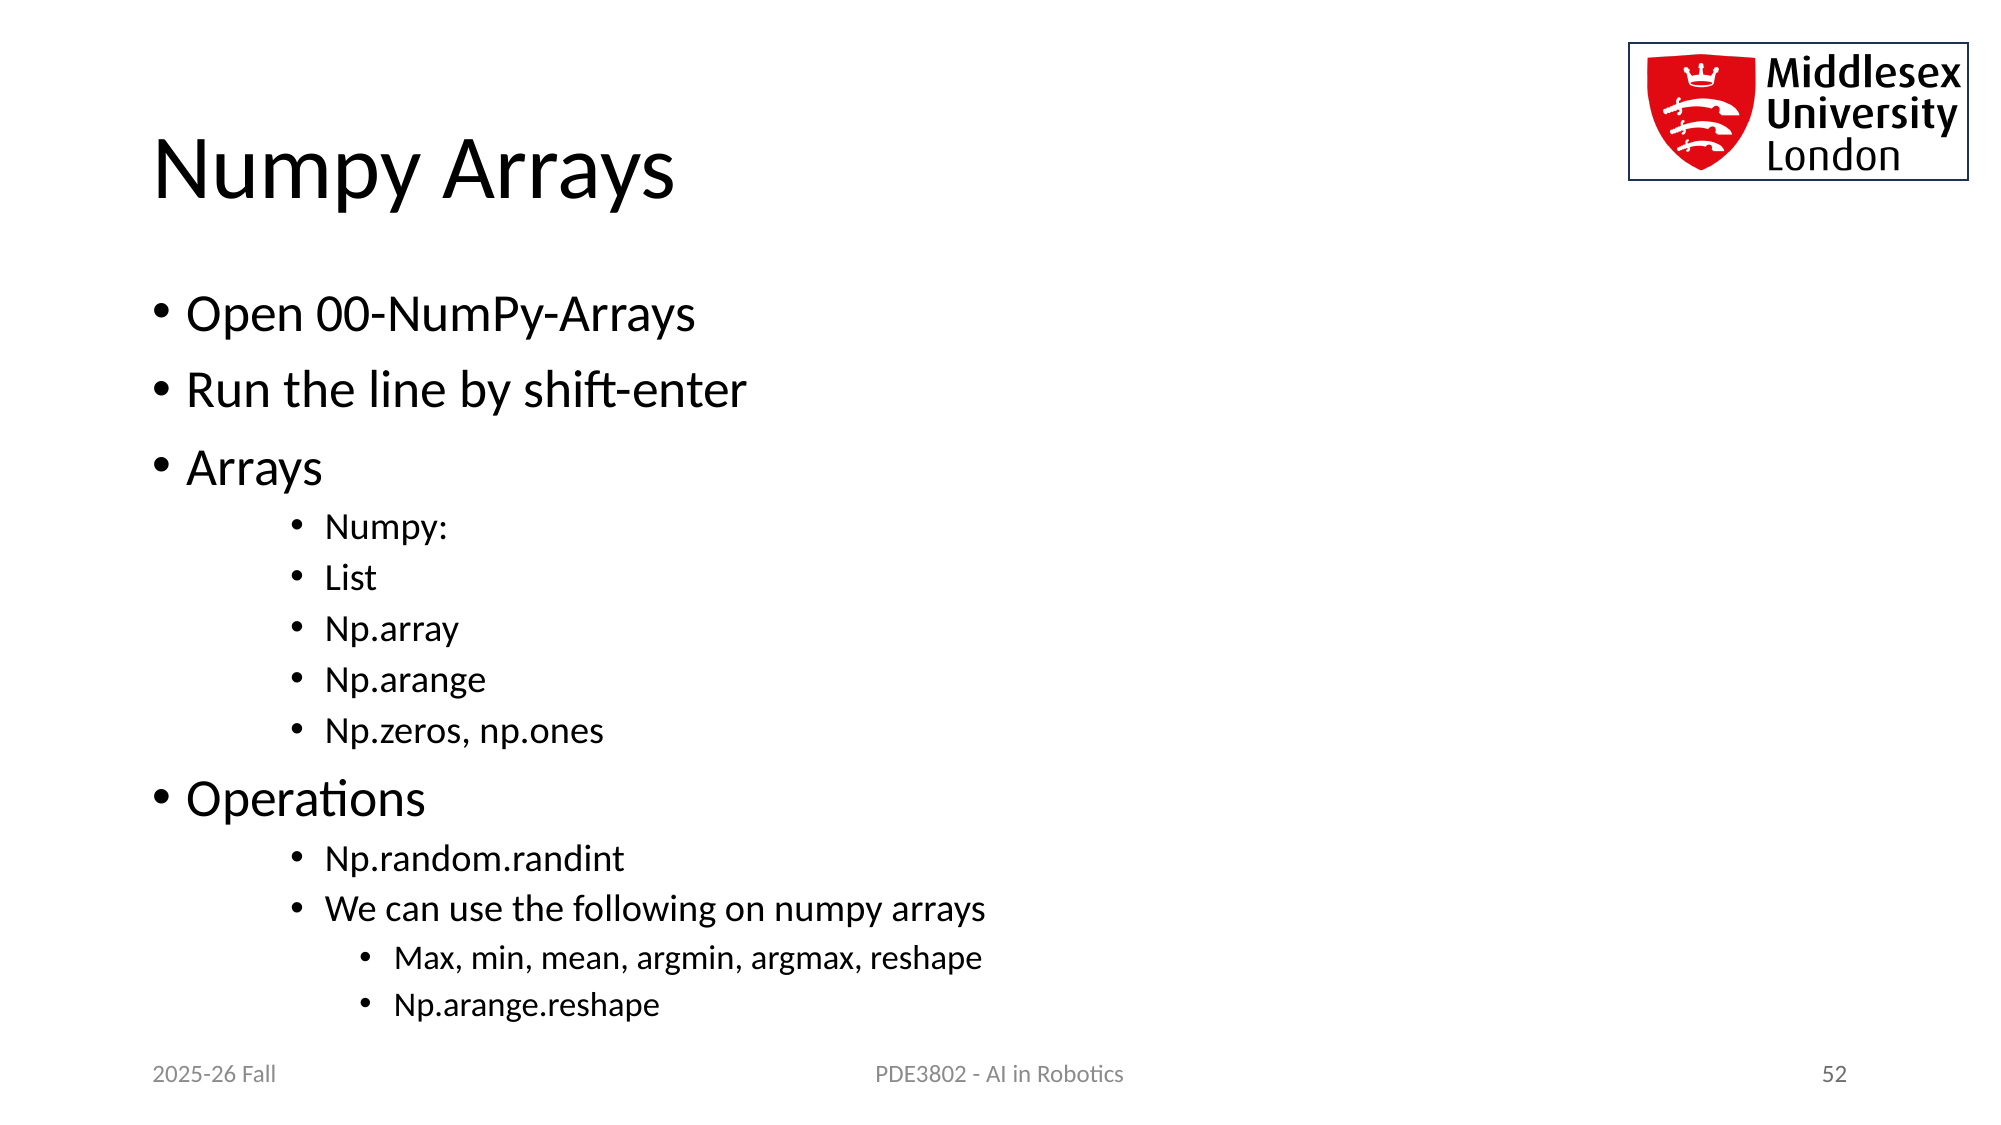

# Numpy Arrays
Open 00-NumPy-Arrays
Run the line by shift-enter
Arrays
Numpy:
List
Np.array
Np.arange
Np.zeros, np.ones
Operations
Np.random.randint
We can use the following on numpy arrays
Max, min, mean, argmin, argmax, reshape
Np.arange.reshape

2025-26 Fall
  52
PDE3802 - AI in Robotics